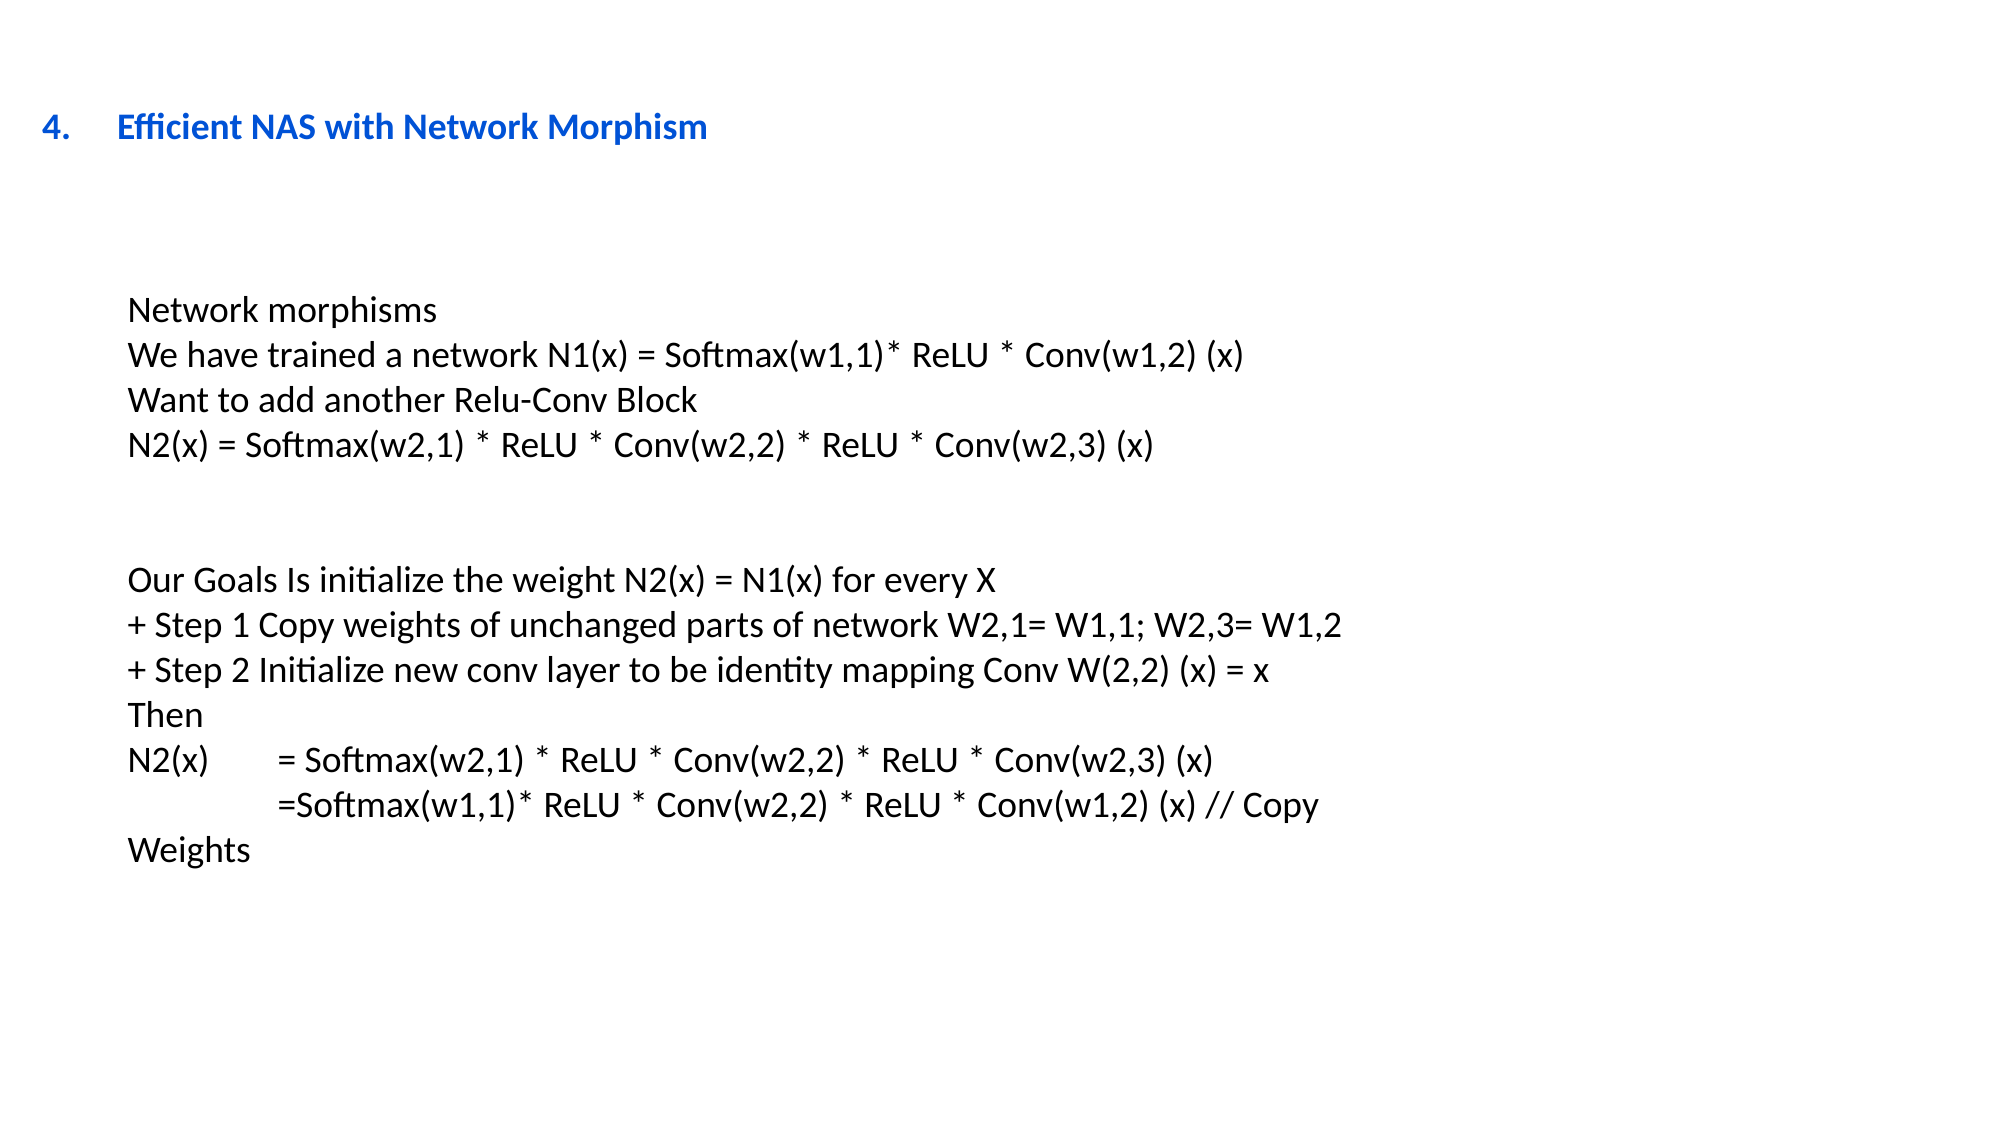

Efficient NAS with Network Morphism
Network morphisms
We have trained a network N1(x) = Softmax(w1,1)* ReLU * Conv(w1,2) (x)
Want to add another Relu-Conv Block
N2(x) = Softmax(w2,1) * ReLU * Conv(w2,2) * ReLU * Conv(w2,3) (x)

Our Goals Is initialize the weight N2(x) = N1(x) for every X
+ Step 1 Copy weights of unchanged parts of network W2,1= W1,1; W2,3= W1,2
+ Step 2 Initialize new conv layer to be identity mapping Conv W(2,2) (x) = x
Then
N2(x)	= Softmax(w2,1) * ReLU * Conv(w2,2) * ReLU * Conv(w2,3) (x)
	=Softmax(w1,1)* ReLU * Conv(w2,2) * ReLU * Conv(w1,2) (x) // Copy Weights